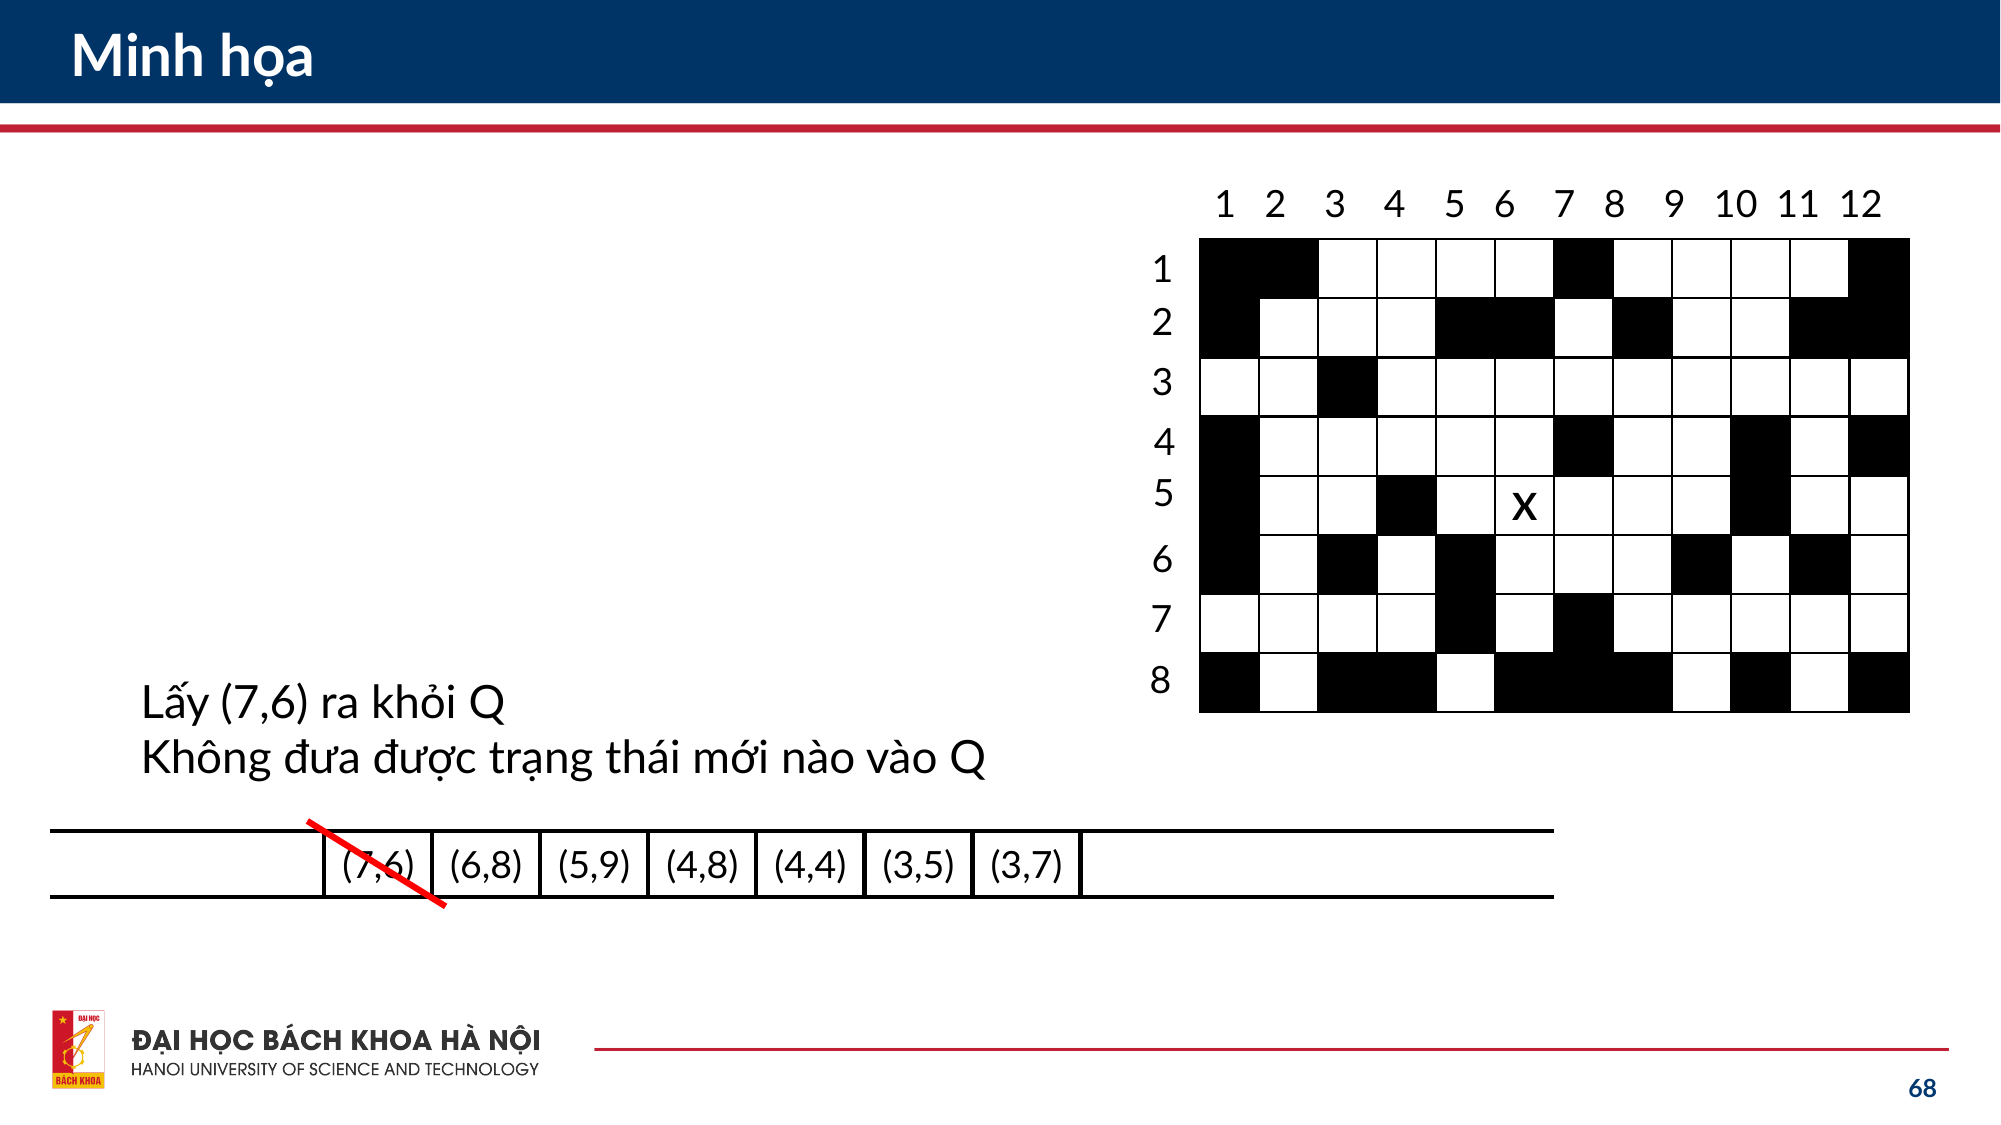

# Minh họa
     1   2    3    4    5   6    7   8    9   10  11  12

1

2

3

4

5

X

6

7

Lấy (7,6) ra khỏi Q
Không đưa được trạng thái mới nào vào Q
8

(7,6)
(6,8)
(5,9)
(4,8)
(4,4)
(3,5)
(3,7)
68